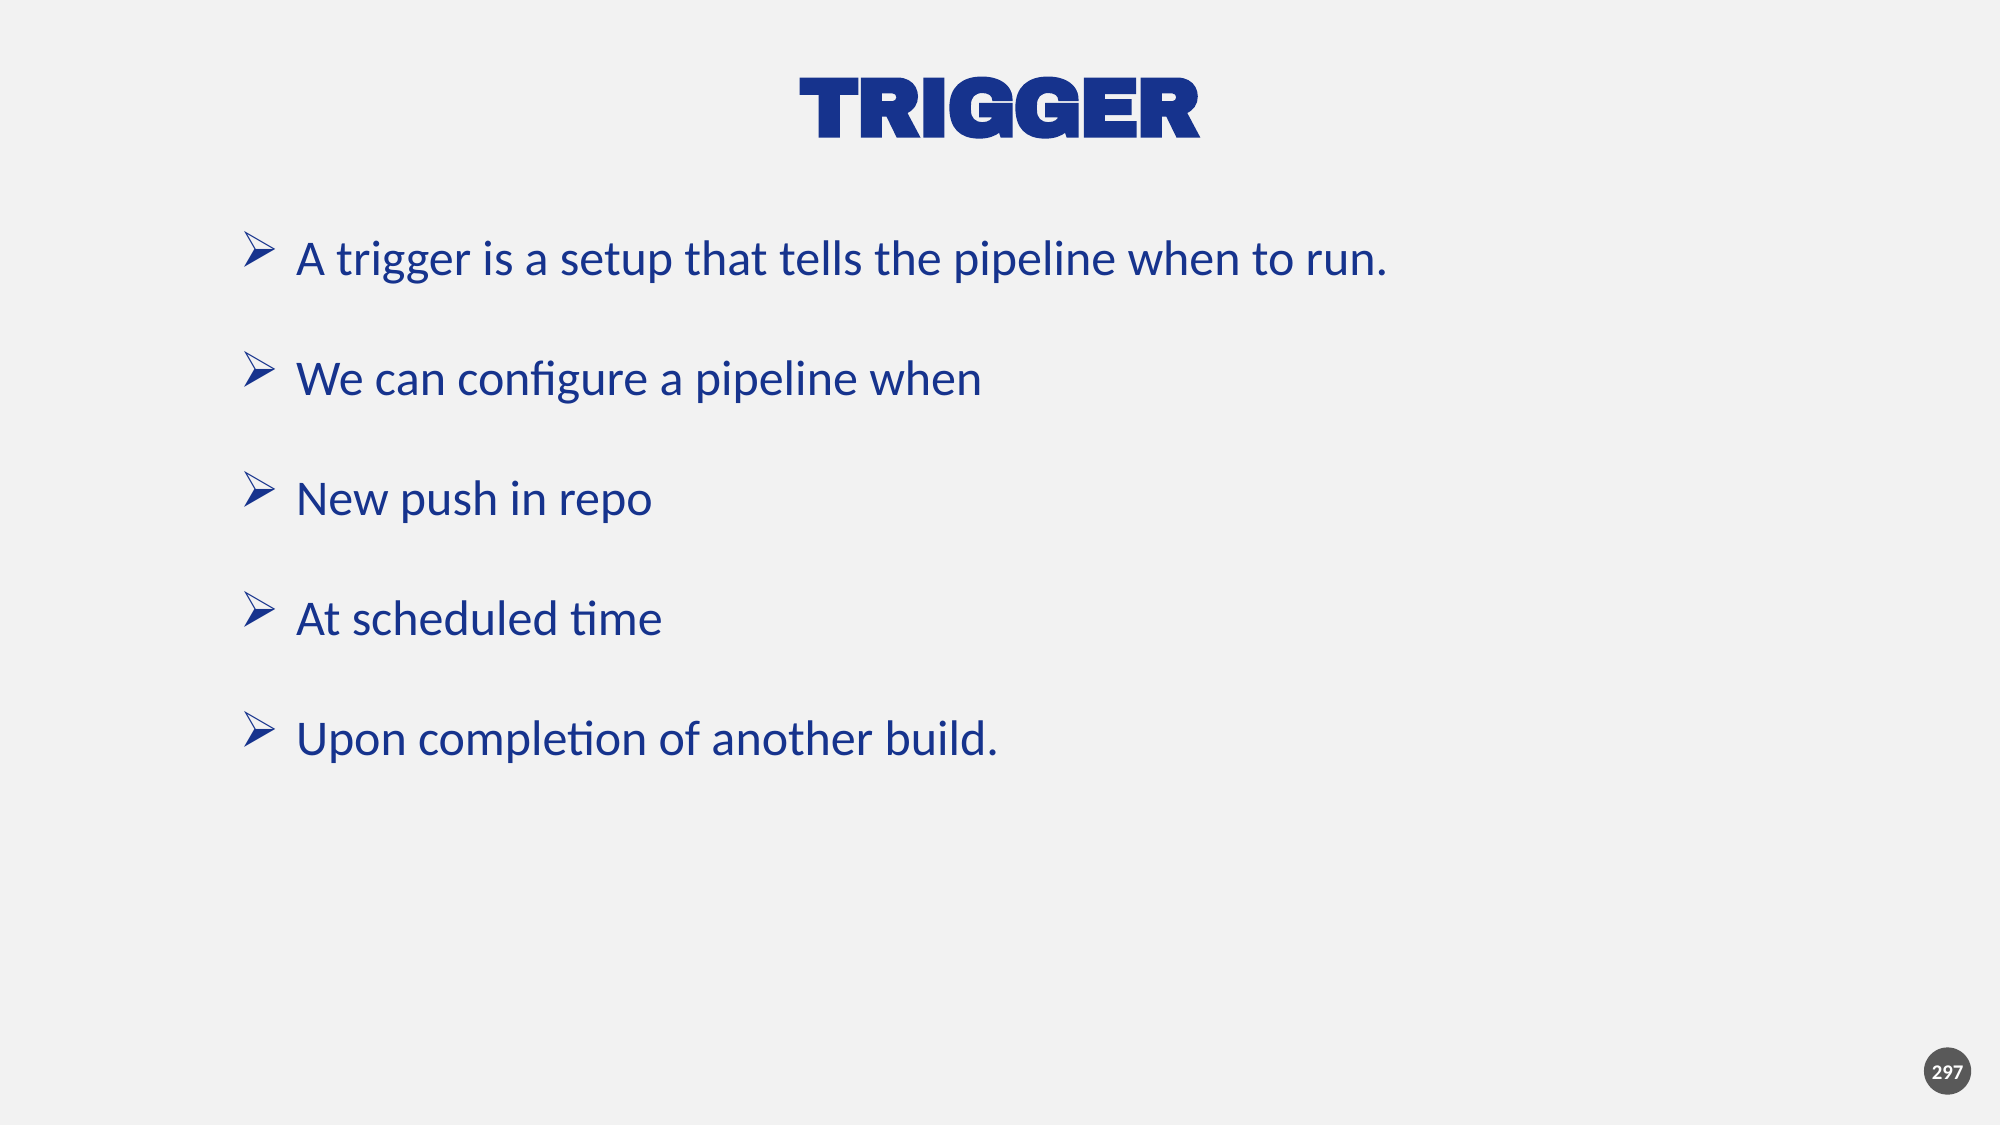

TRIGGER
A trigger is a setup that tells the pipeline when to run.
We can configure a pipeline when
New push in repo
At scheduled time
Upon completion of another build.
297